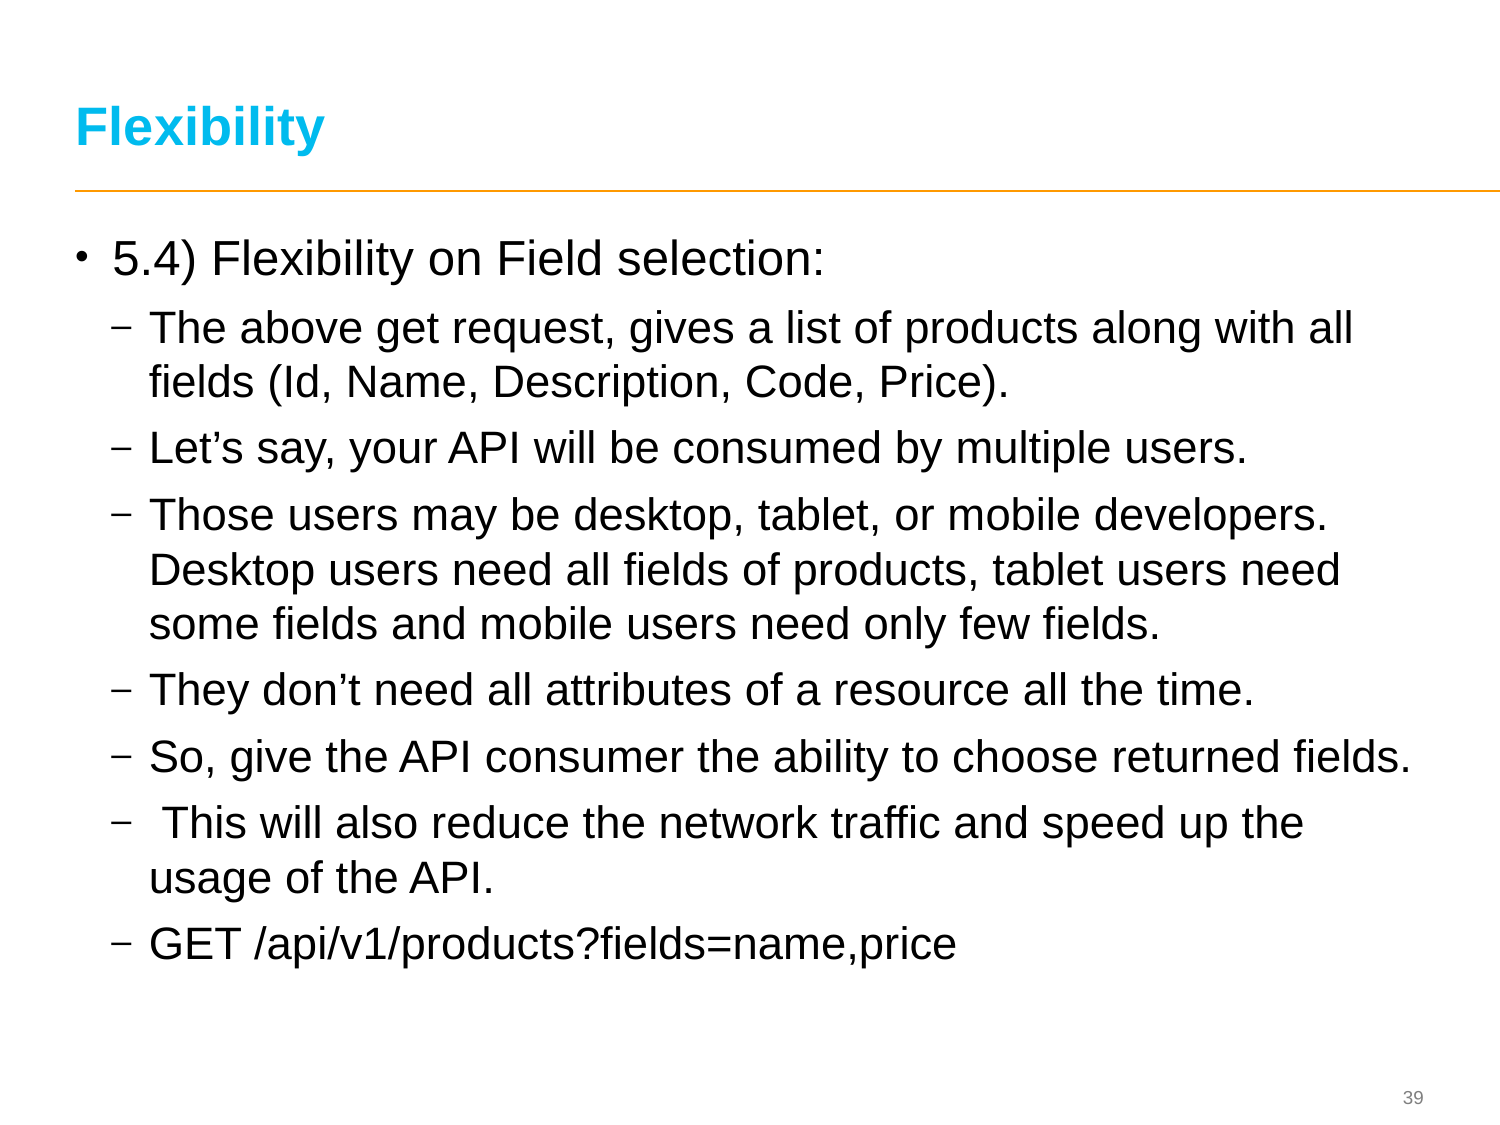

# Flexibility
5.4) Flexibility on Field selection:
The above get request, gives a list of products along with all fields (Id, Name, Description, Code, Price).
Let’s say, your API will be consumed by multiple users.
Those users may be desktop, tablet, or mobile developers. Desktop users need all fields of products, tablet users need some fields and mobile users need only few fields.
They don’t need all attributes of a resource all the time.
So, give the API consumer the ability to choose returned fields.
 This will also reduce the network traffic and speed up the usage of the API.
GET /api/v1/products?fields=name,price